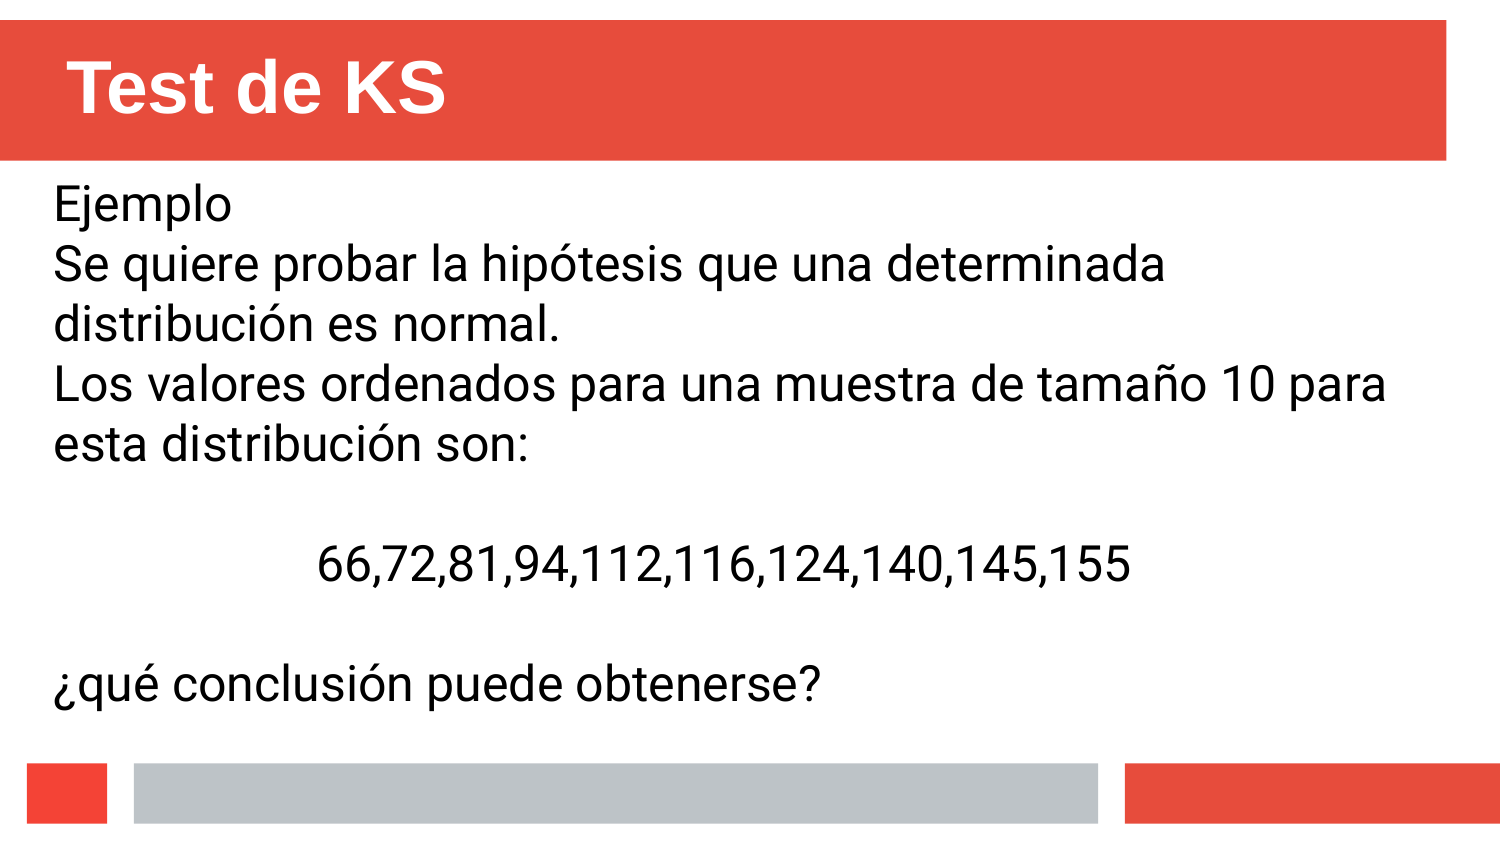

# Test de KS
Ejemplo
Se quiere probar la hipótesis que una determinada distribución es normal.
Los valores ordenados para una muestra de tamaño 10 para esta distribución son:

66,72,81,94,112,116,124,140,145,155

¿qué conclusión puede obtenerse?